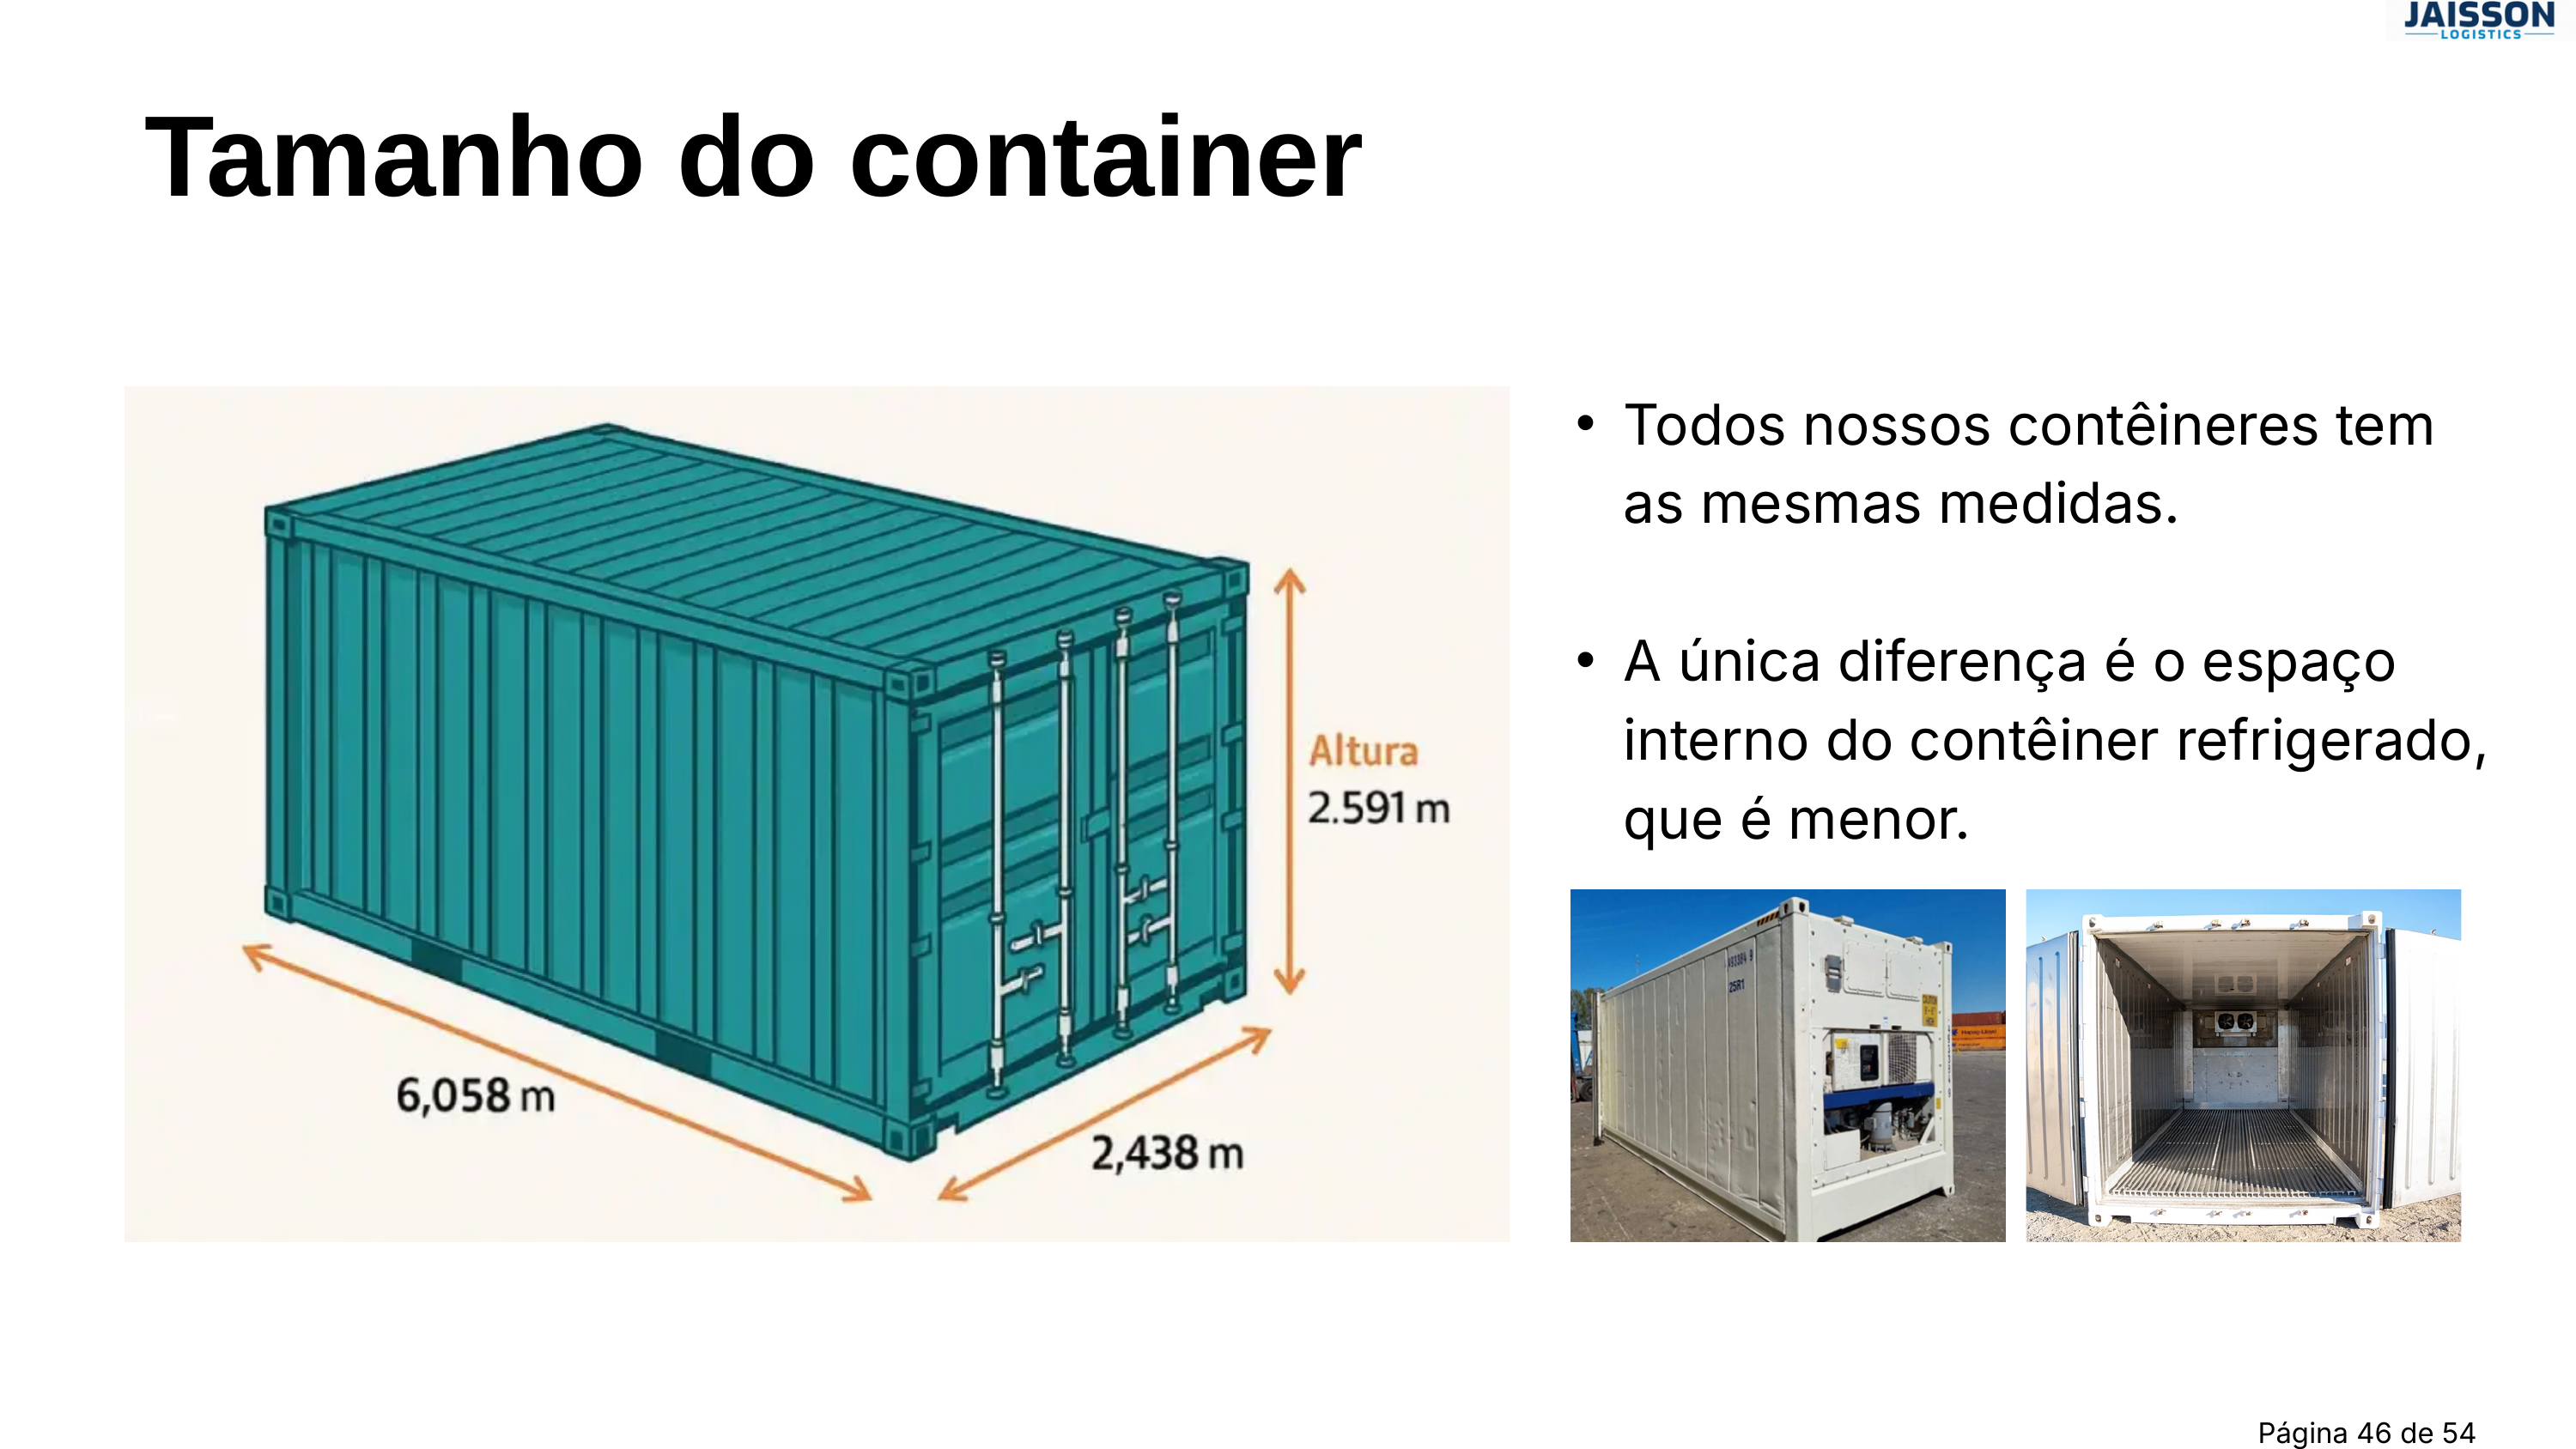

Tamanho do container
Todos nossos contêineres tem as mesmas medidas.

A única diferença é o espaço interno do contêiner refrigerado, que é menor.

Página 46 de 54